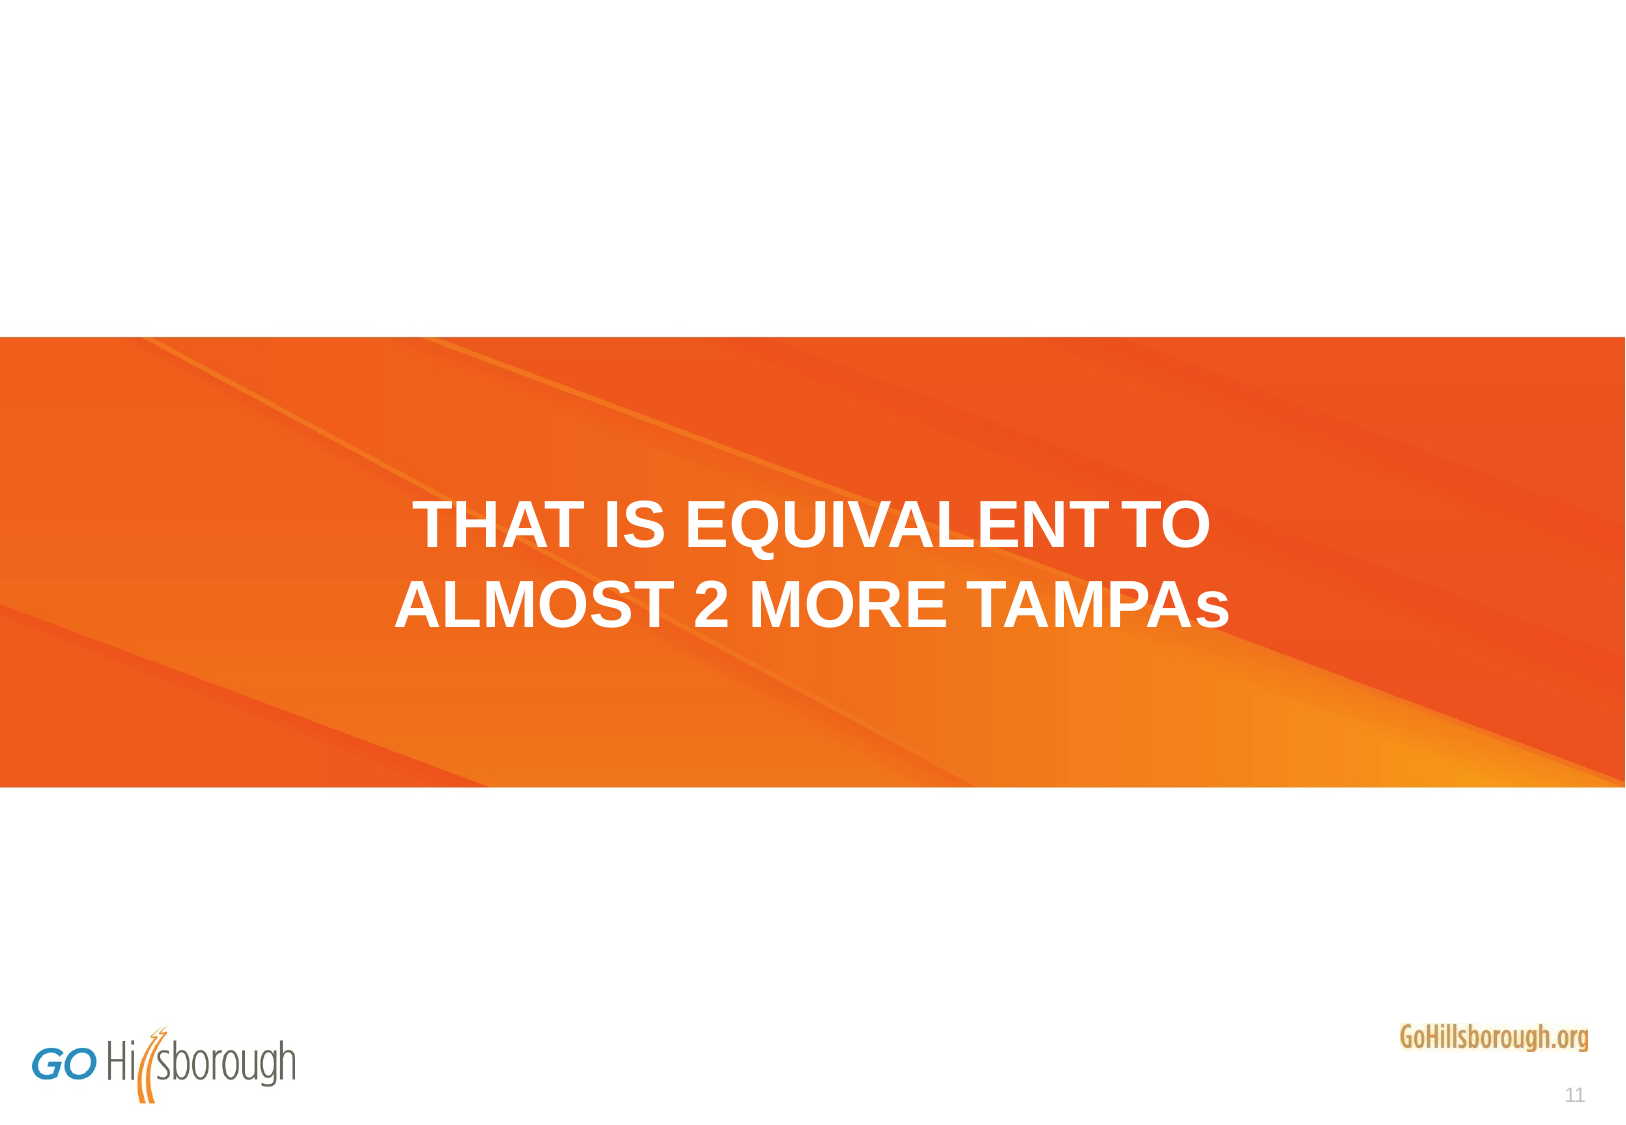

# THAT IS EQUIVALENT TO ALMOST 2 MORE TAMPAs